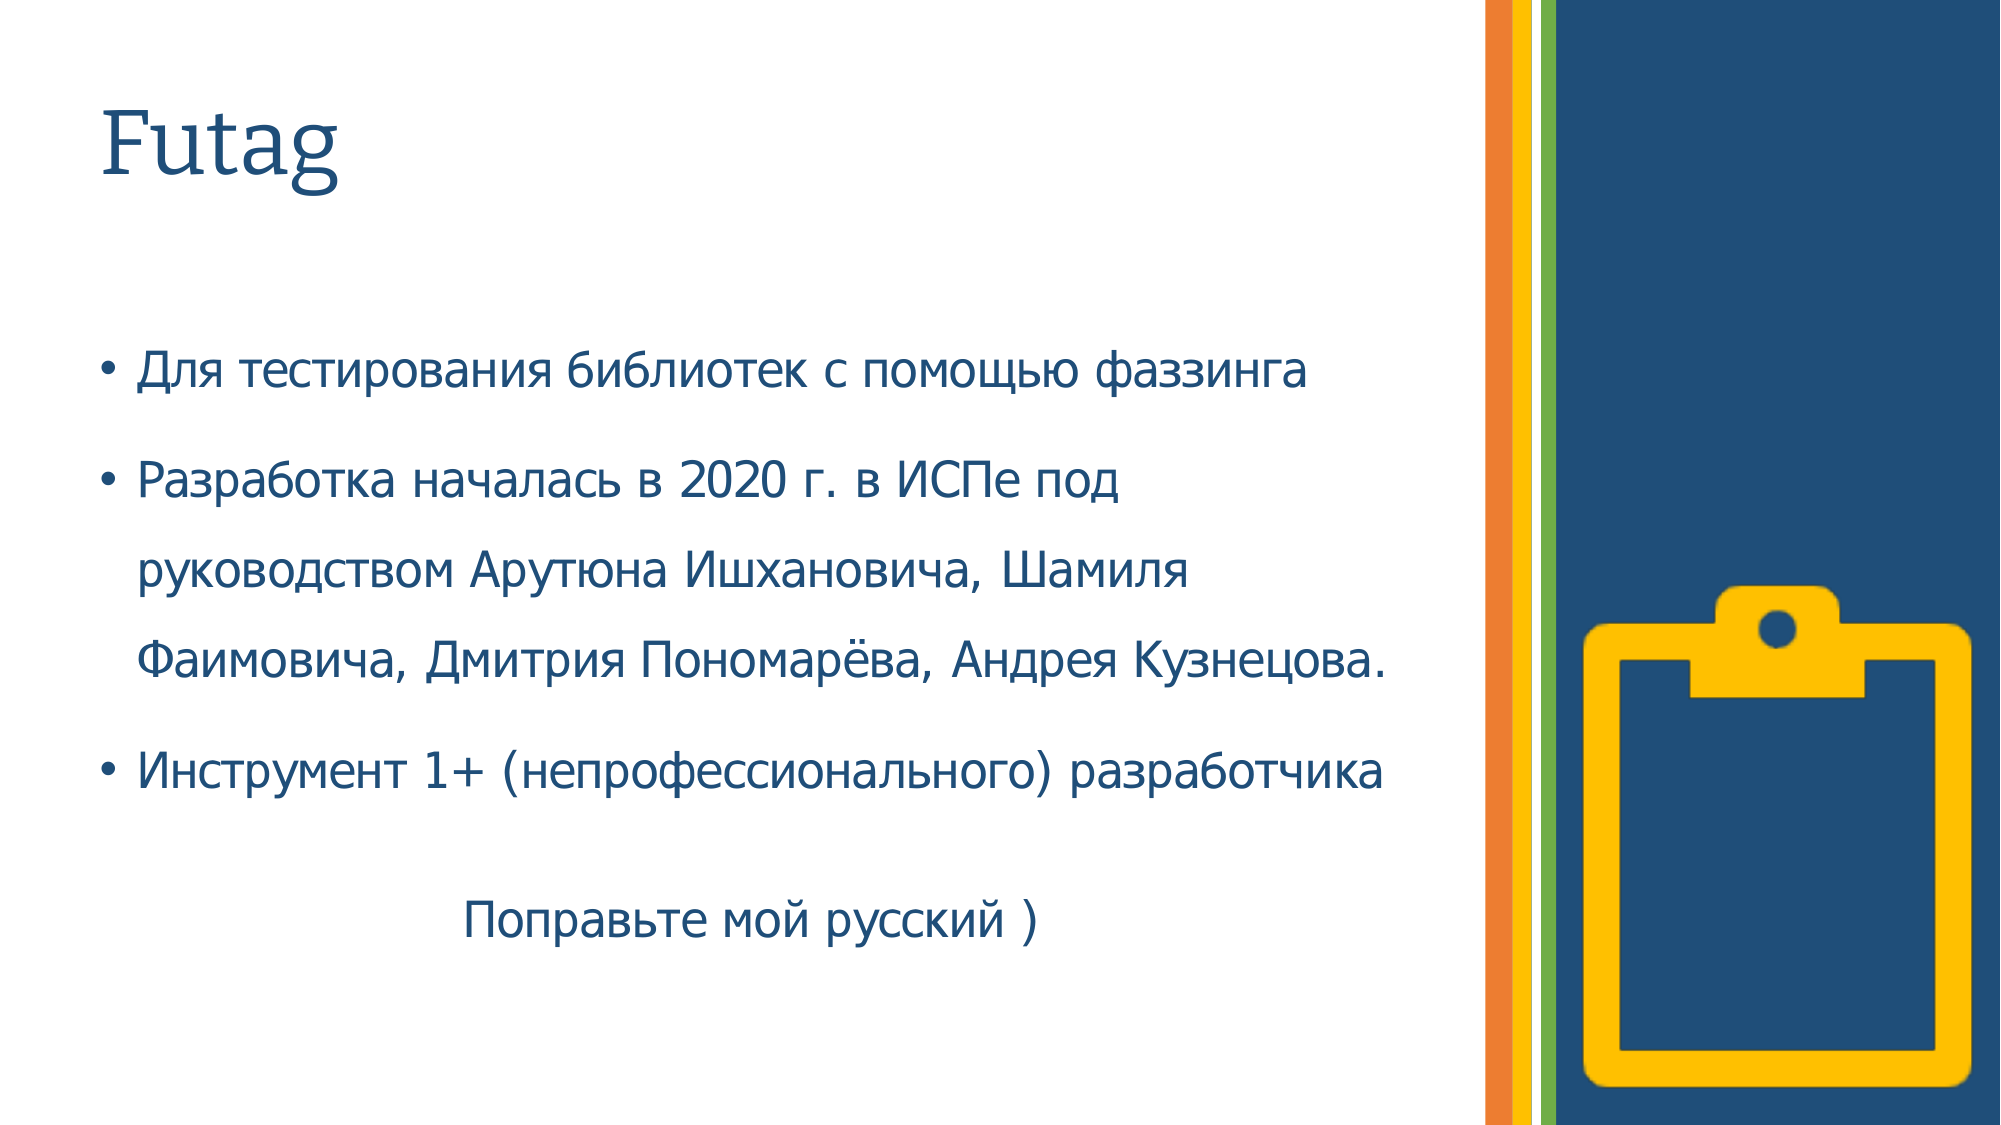

# Futag
Для тестирования библиотек с помощью фаззинга
Разработка началась в 2020 г. в ИСПе под руководством Арутюна Ишхановича, Шамиля Фаимовича, Дмитрия Пономарёва, Андрея Кузнецова.
Инструмент 1+ (непрофессионального) разработчика

Поправьте мой русский )